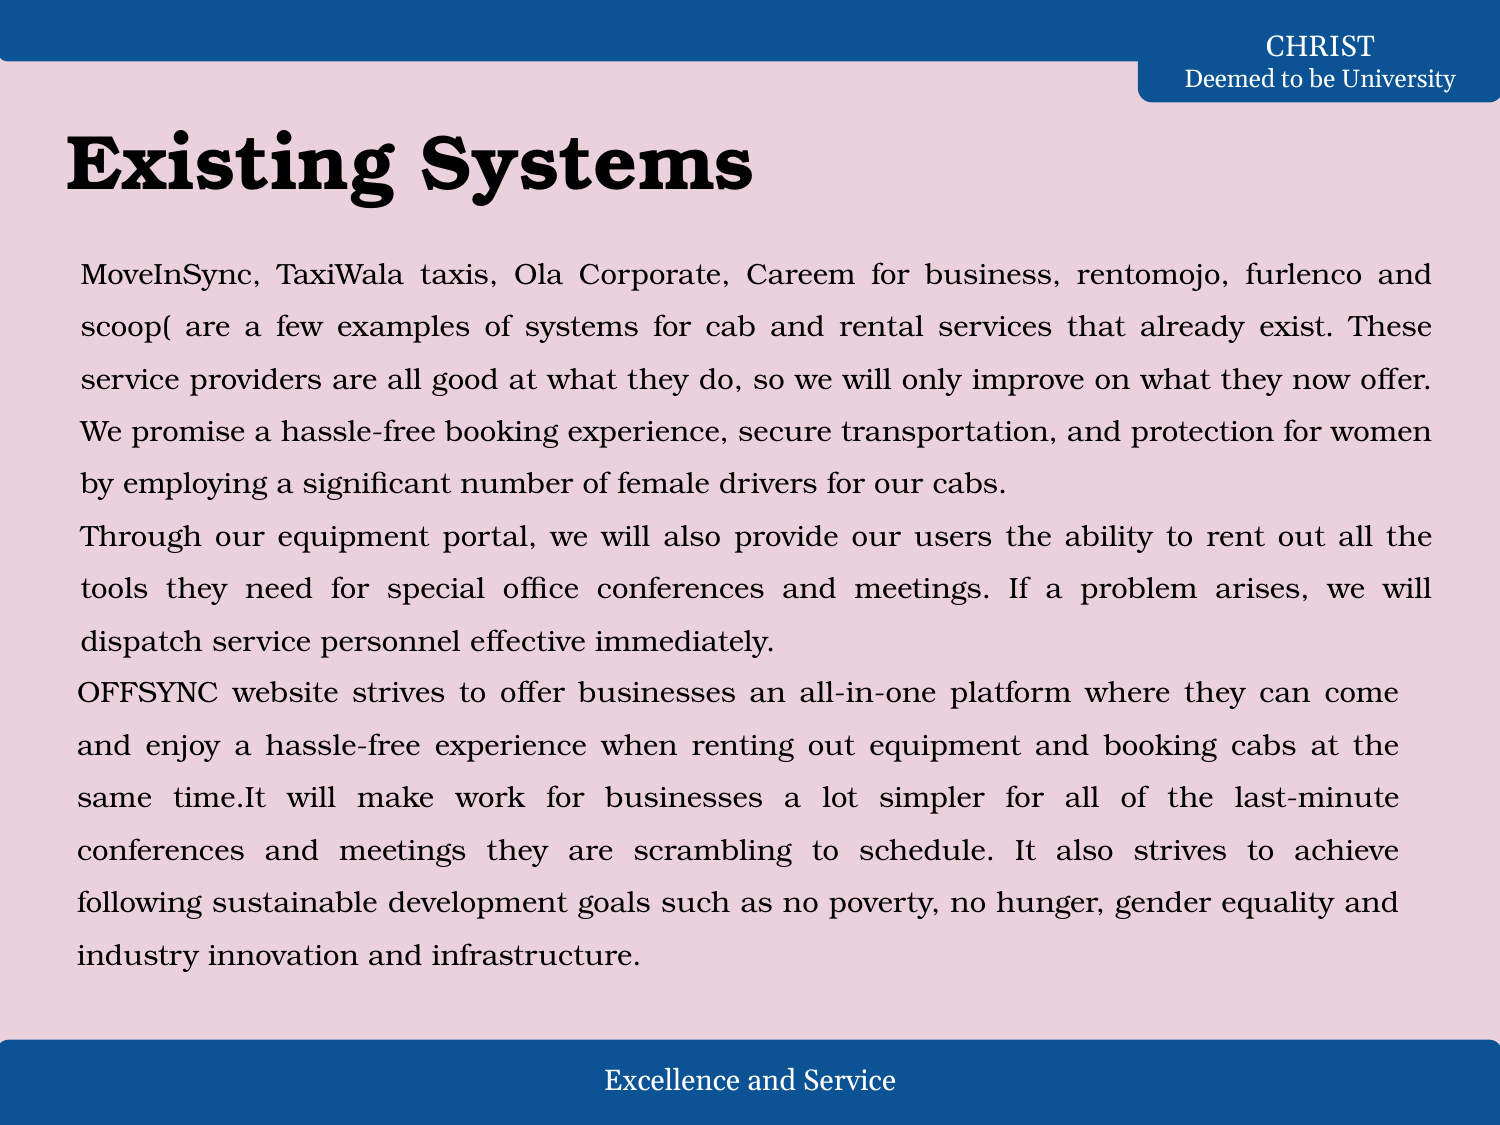

# Existing Systems
MoveInSync, TaxiWala taxis, Ola Corporate, Careem for business, rentomojo, furlenco and scoop( are a few examples of systems for cab and rental services that already exist. These service providers are all good at what they do, so we will only improve on what they now offer. We promise a hassle-free booking experience, secure transportation, and protection for women by employing a significant number of female drivers for our cabs.
Through our equipment portal, we will also provide our users the ability to rent out all the tools they need for special office conferences and meetings. If a problem arises, we will dispatch service personnel effective immediately.

OFFSYNC website strives to offer businesses an all-in-one platform where they can come and enjoy a hassle-free experience when renting out equipment and booking cabs at the same time.It will make work for businesses a lot simpler for all of the last-minute conferences and meetings they are scrambling to schedule. It also strives to achieve following sustainable development goals such as no poverty, no hunger, gender equality and industry innovation and infrastructure.